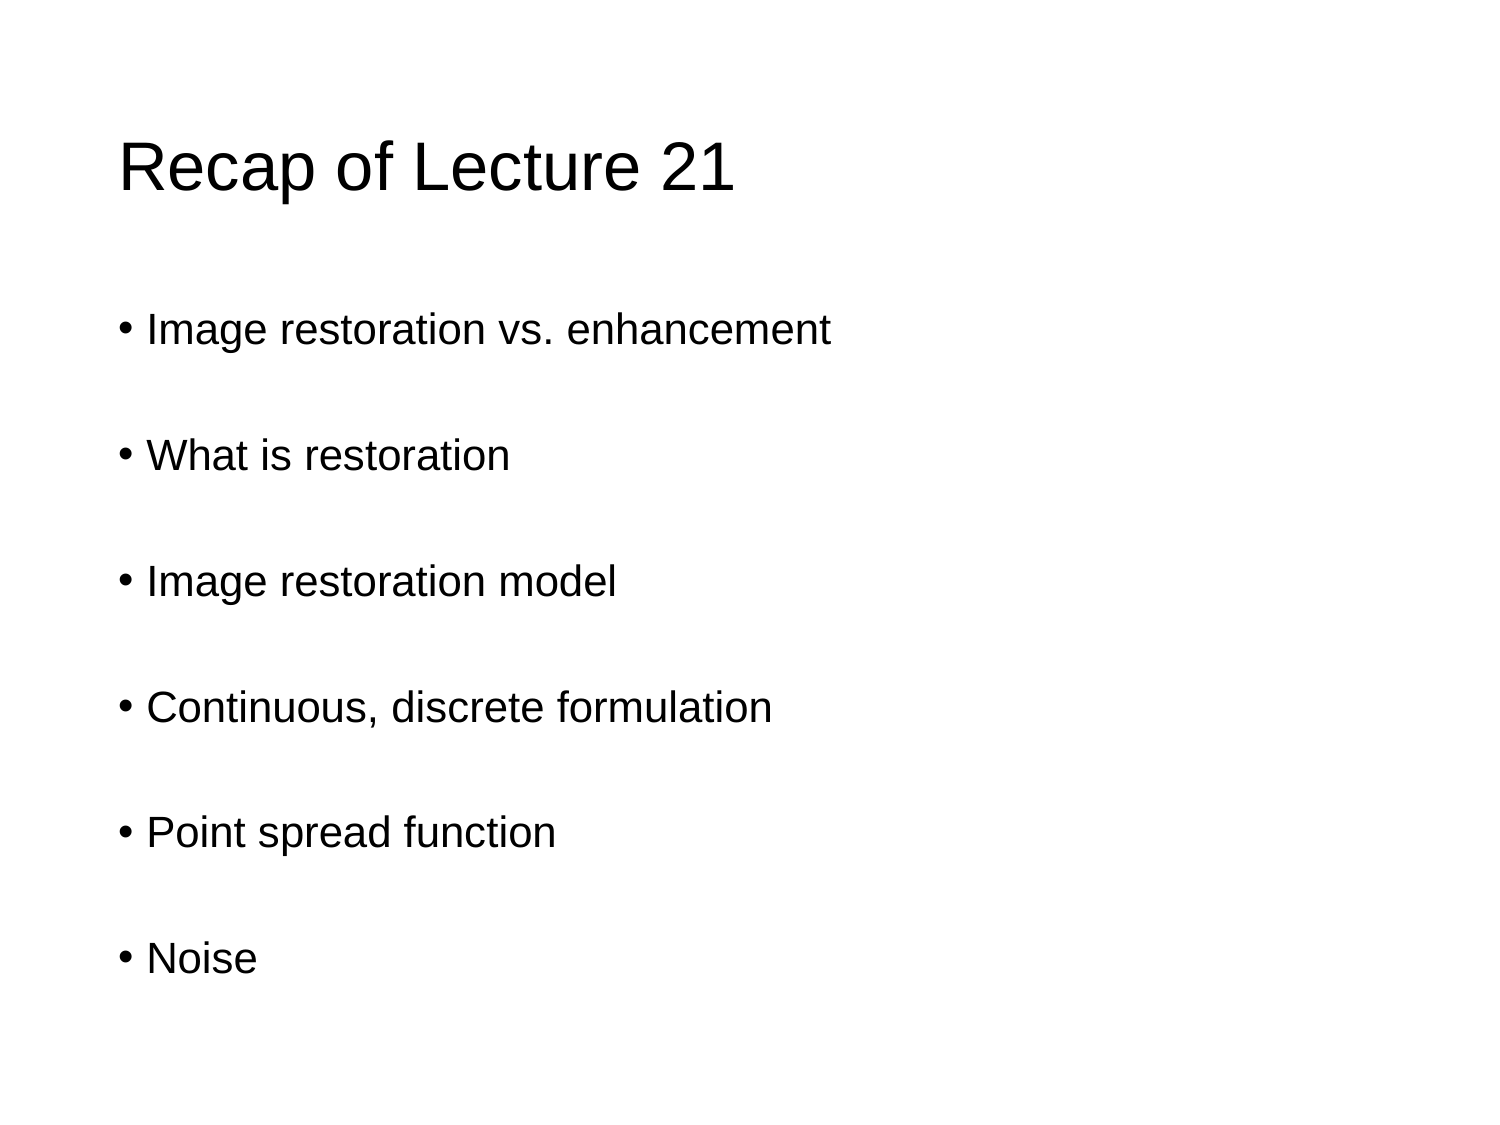

# Recap of Lecture 21
Image restoration vs. enhancement

What is restoration

Image restoration model

Continuous, discrete formulation

Point spread function

Noise